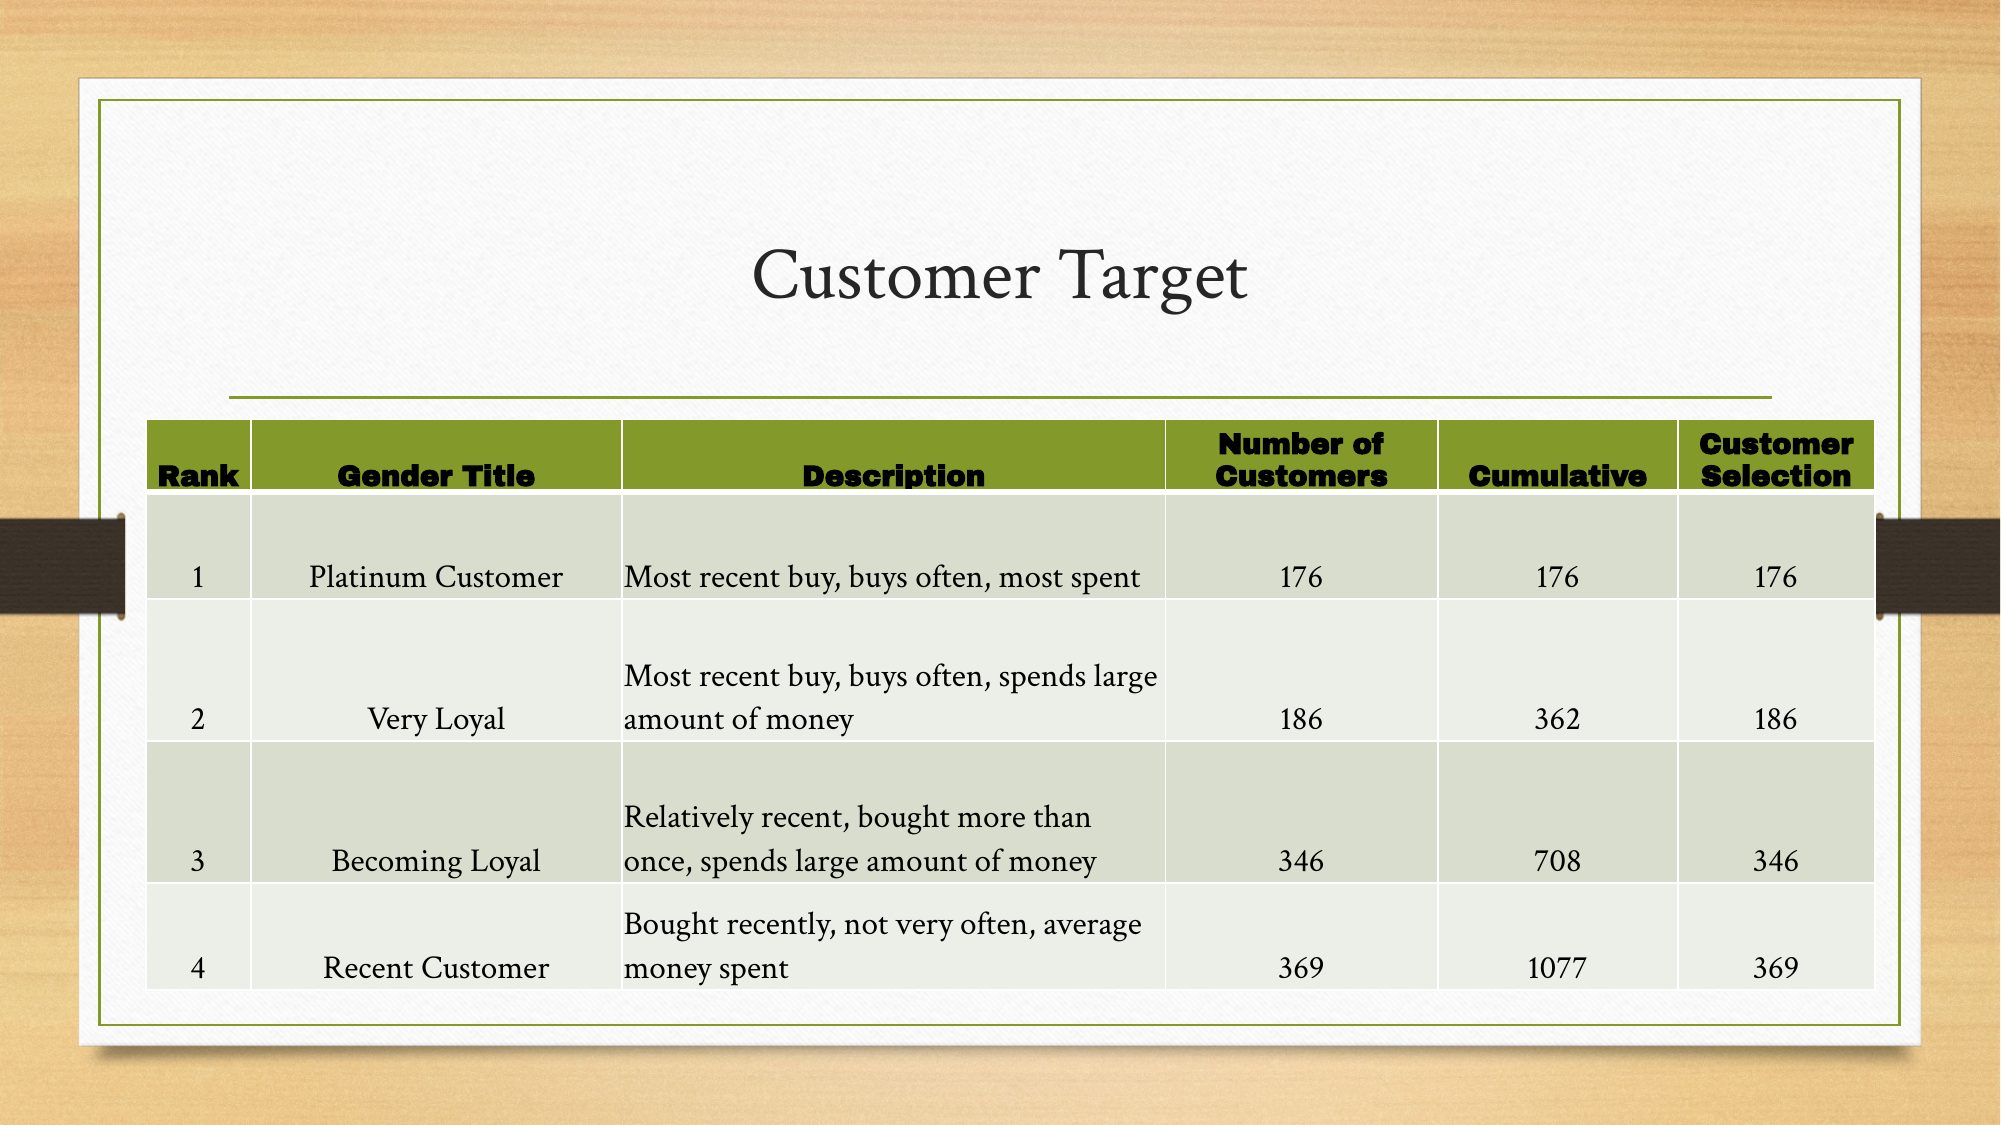

# Customer Target
| Rank | Gender Title | Description | Number of Customers | Cumulative | Customer Selection |
| --- | --- | --- | --- | --- | --- |
| 1 | Platinum Customer | Most recent buy, buys often, most spent | 176 | 176 | 176 |
| 2 | Very Loyal | Most recent buy, buys often, spends large amount of money | 186 | 362 | 186 |
| 3 | Becoming Loyal | Relatively recent, bought more than once, spends large amount of money | 346 | 708 | 346 |
| 4 | Recent Customer | Bought recently, not very often, average money spent | 369 | 1077 | 369 |